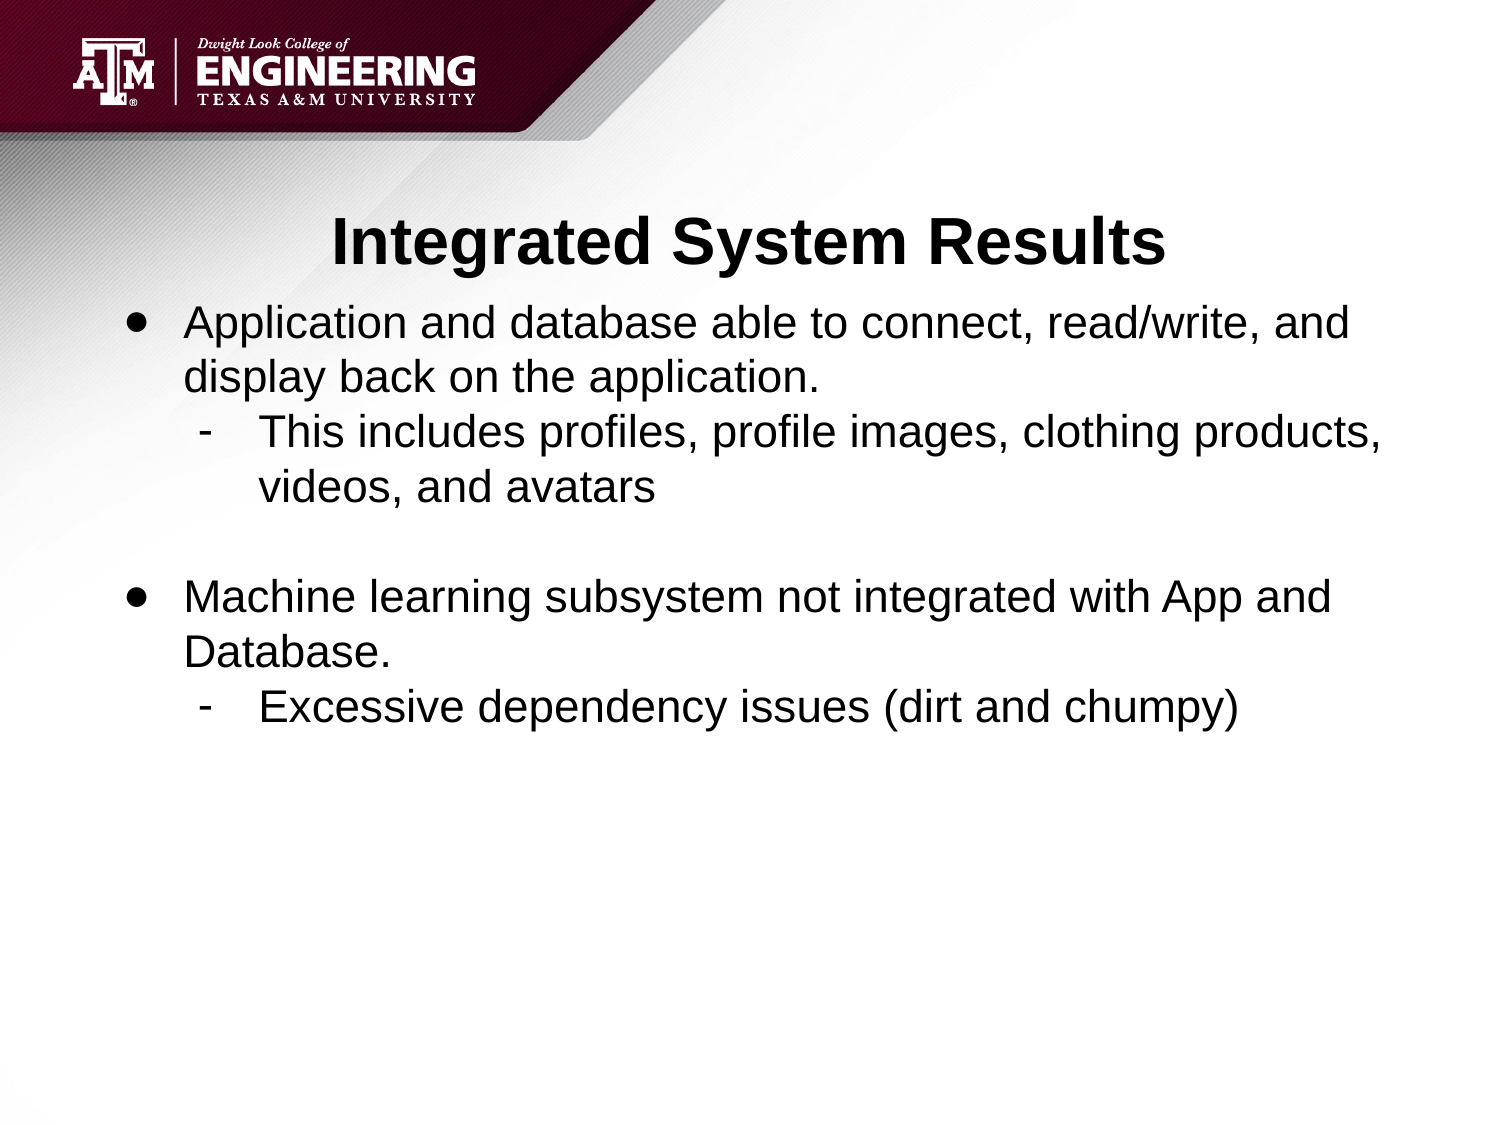

# Integrated System Results
Application and database able to connect, read/write, and display back on the application.
This includes profiles, profile images, clothing products, videos, and avatars

Machine learning subsystem not integrated with App and Database.
Excessive dependency issues (dirt and chumpy)